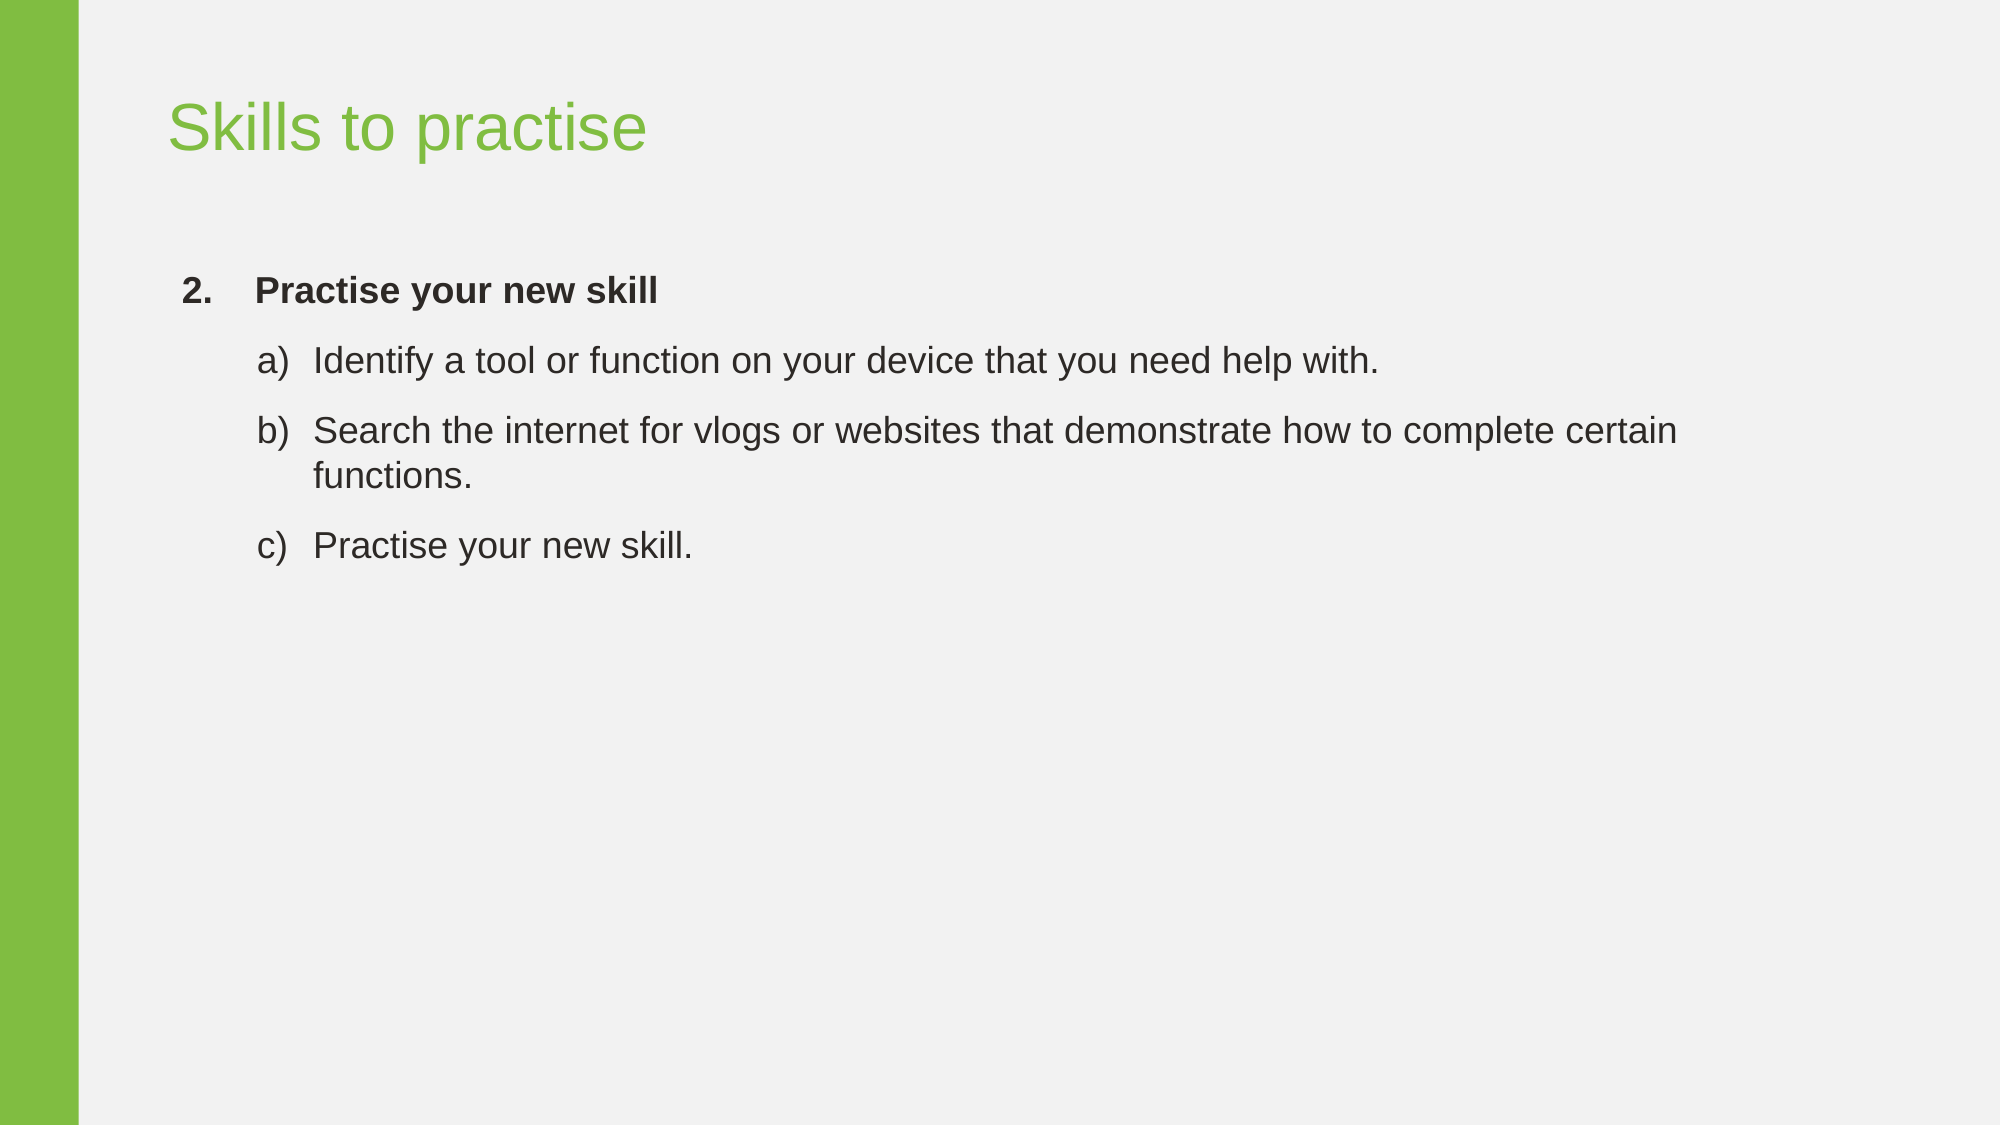

Skills to practise
2.    Practise your new skill
Identify a tool or function on your device that you need help with.
Search the internet for vlogs or websites that demonstrate how to complete certain functions.
Practise your new skill.